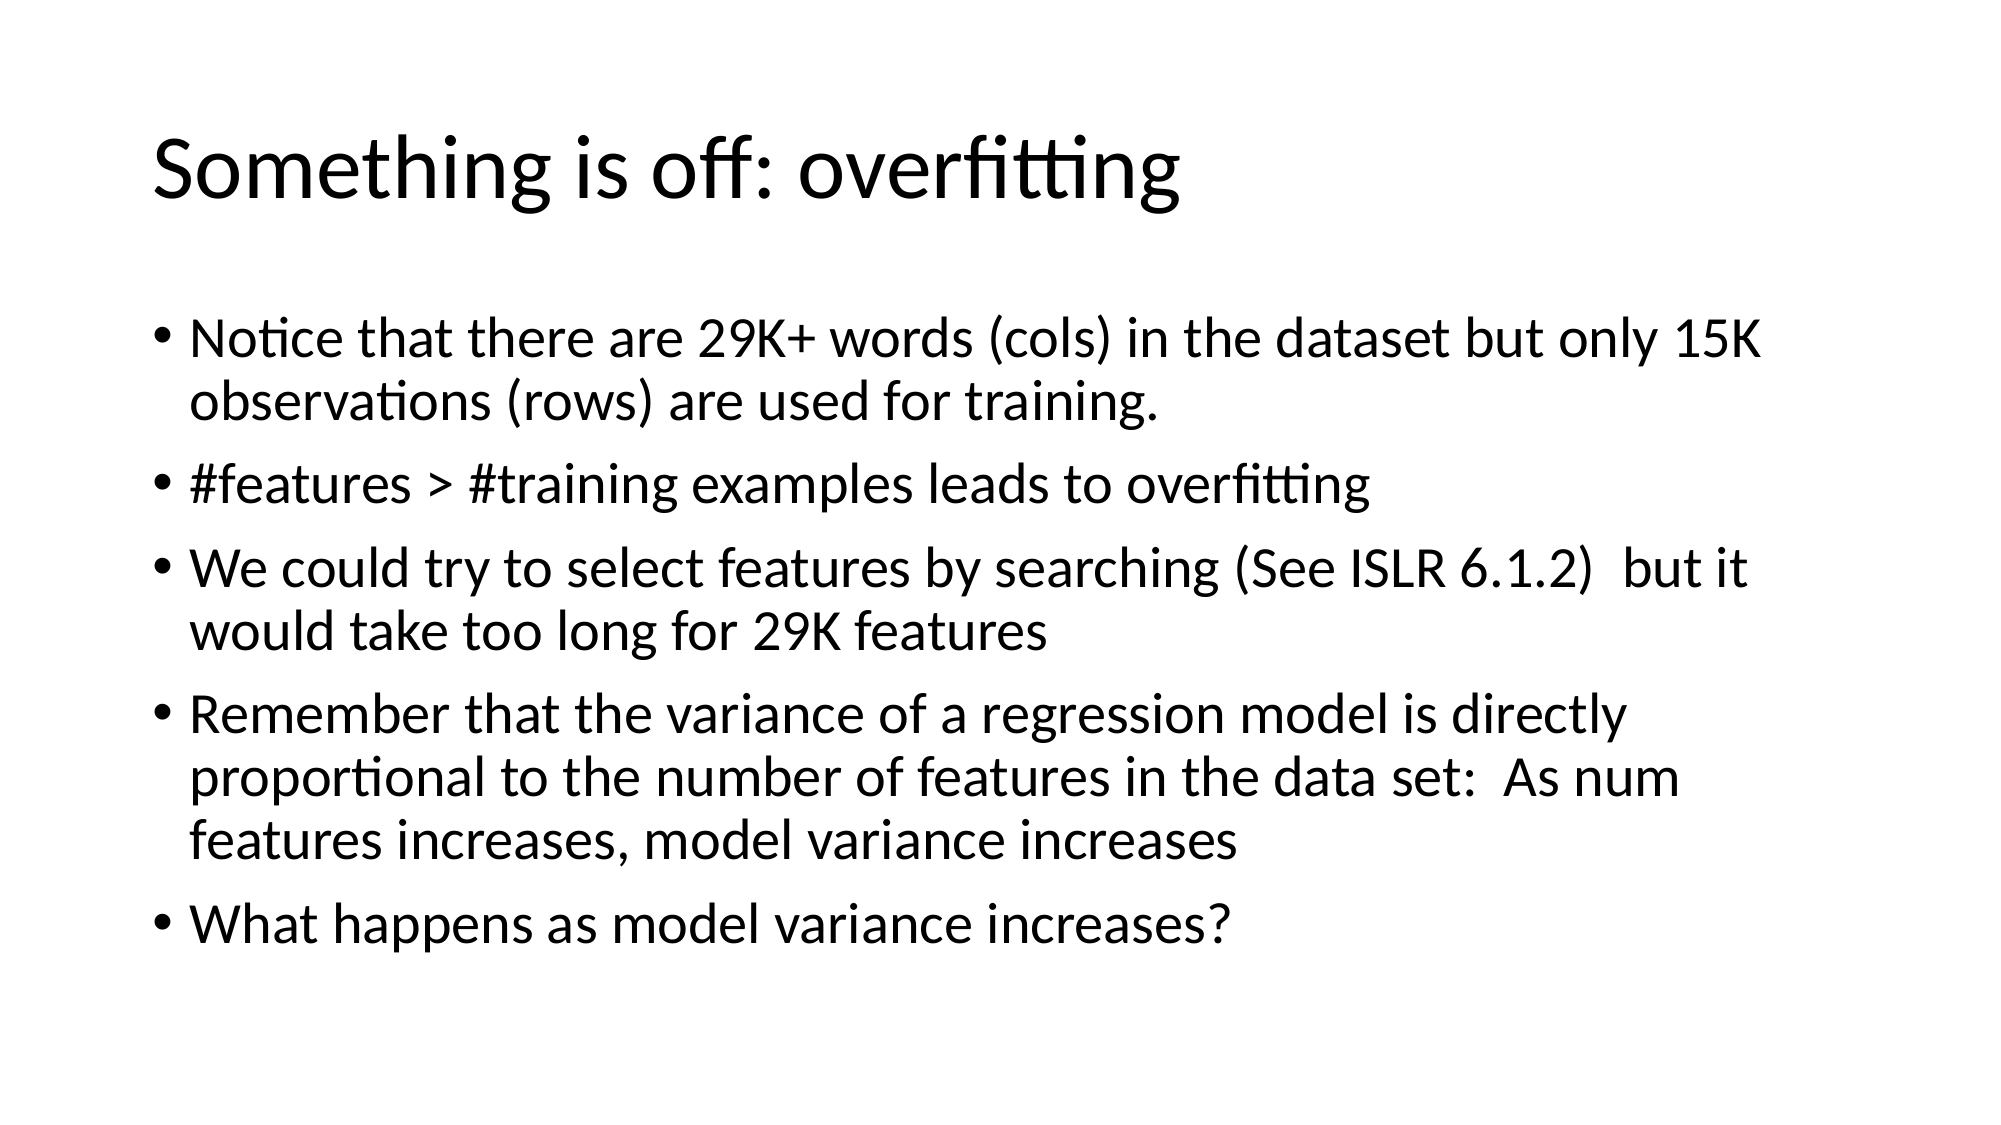

# Something is off: overfitting
Notice that there are 29K+ words (cols) in the dataset but only 15K observations (rows) are used for training.
#features > #training examples leads to overfitting
We could try to select features by searching (See ISLR 6.1.2)  but it would take too long for 29K features
Remember that the variance of a regression model is directly proportional to the number of features in the data set:  As num features increases, model variance increases
What happens as model variance increases?